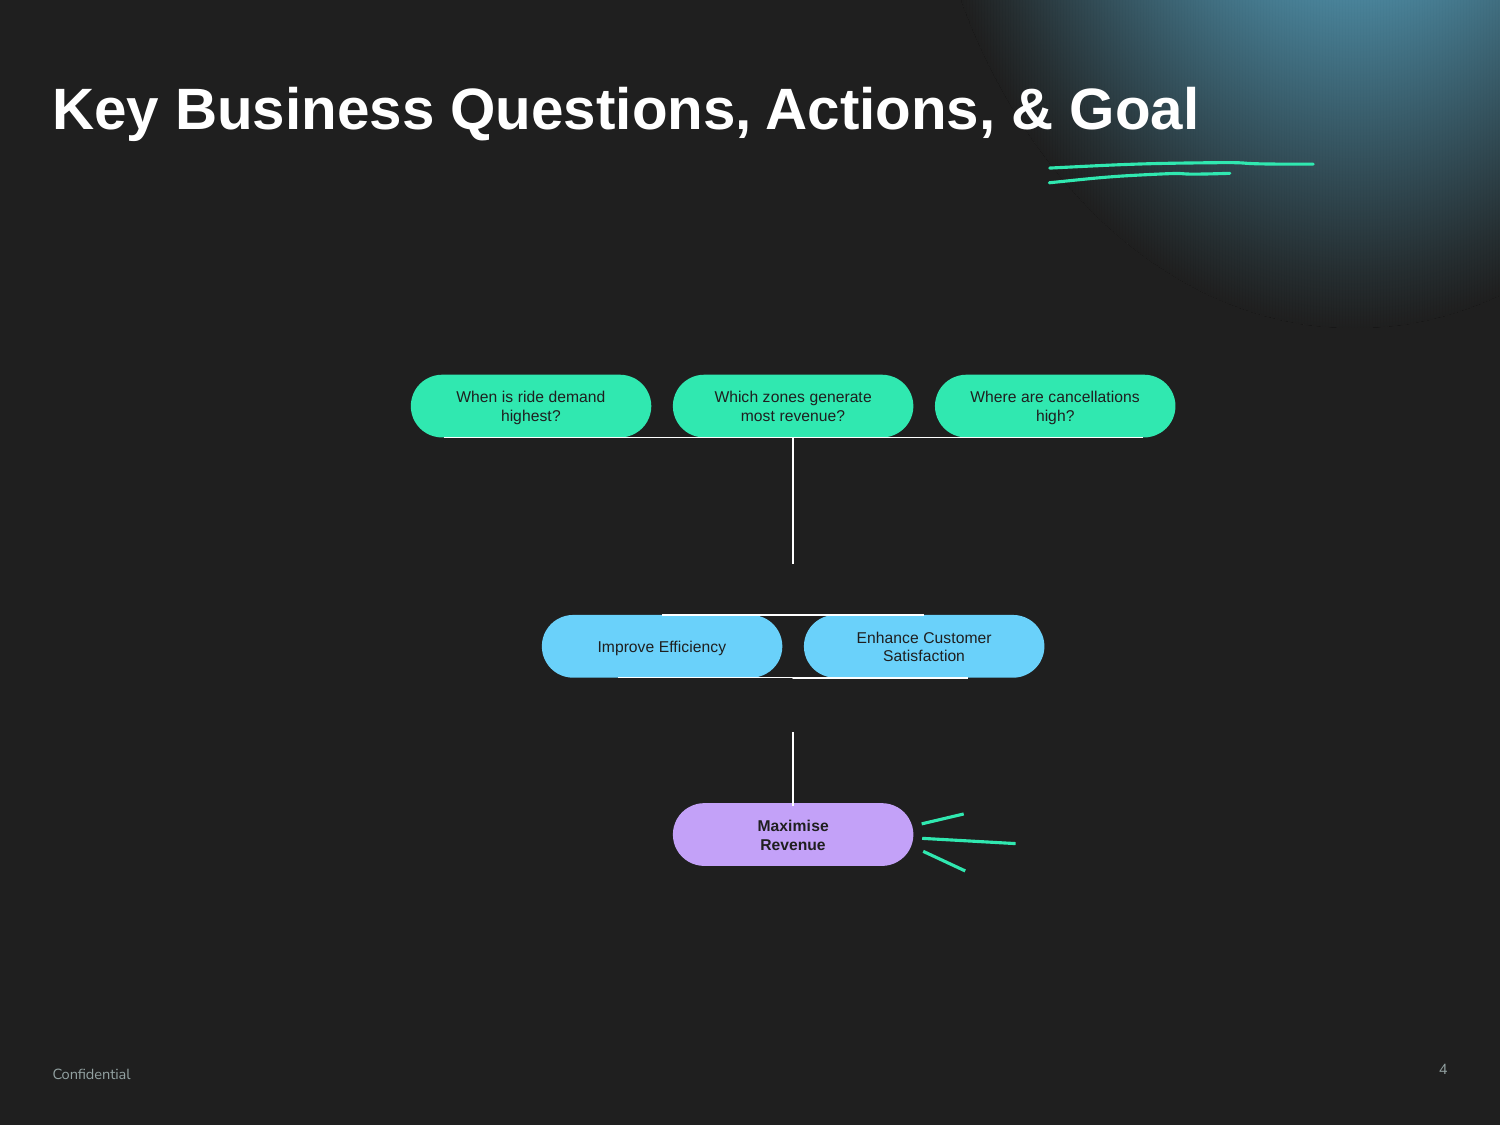

# Key Business Questions, Actions, & Goal

When is ride demand highest?
Which zones generate most revenue?
Where are cancellations high?
Improve Efficiency
Enhance Customer Satisfaction
Maximise
Revenue
Confidential